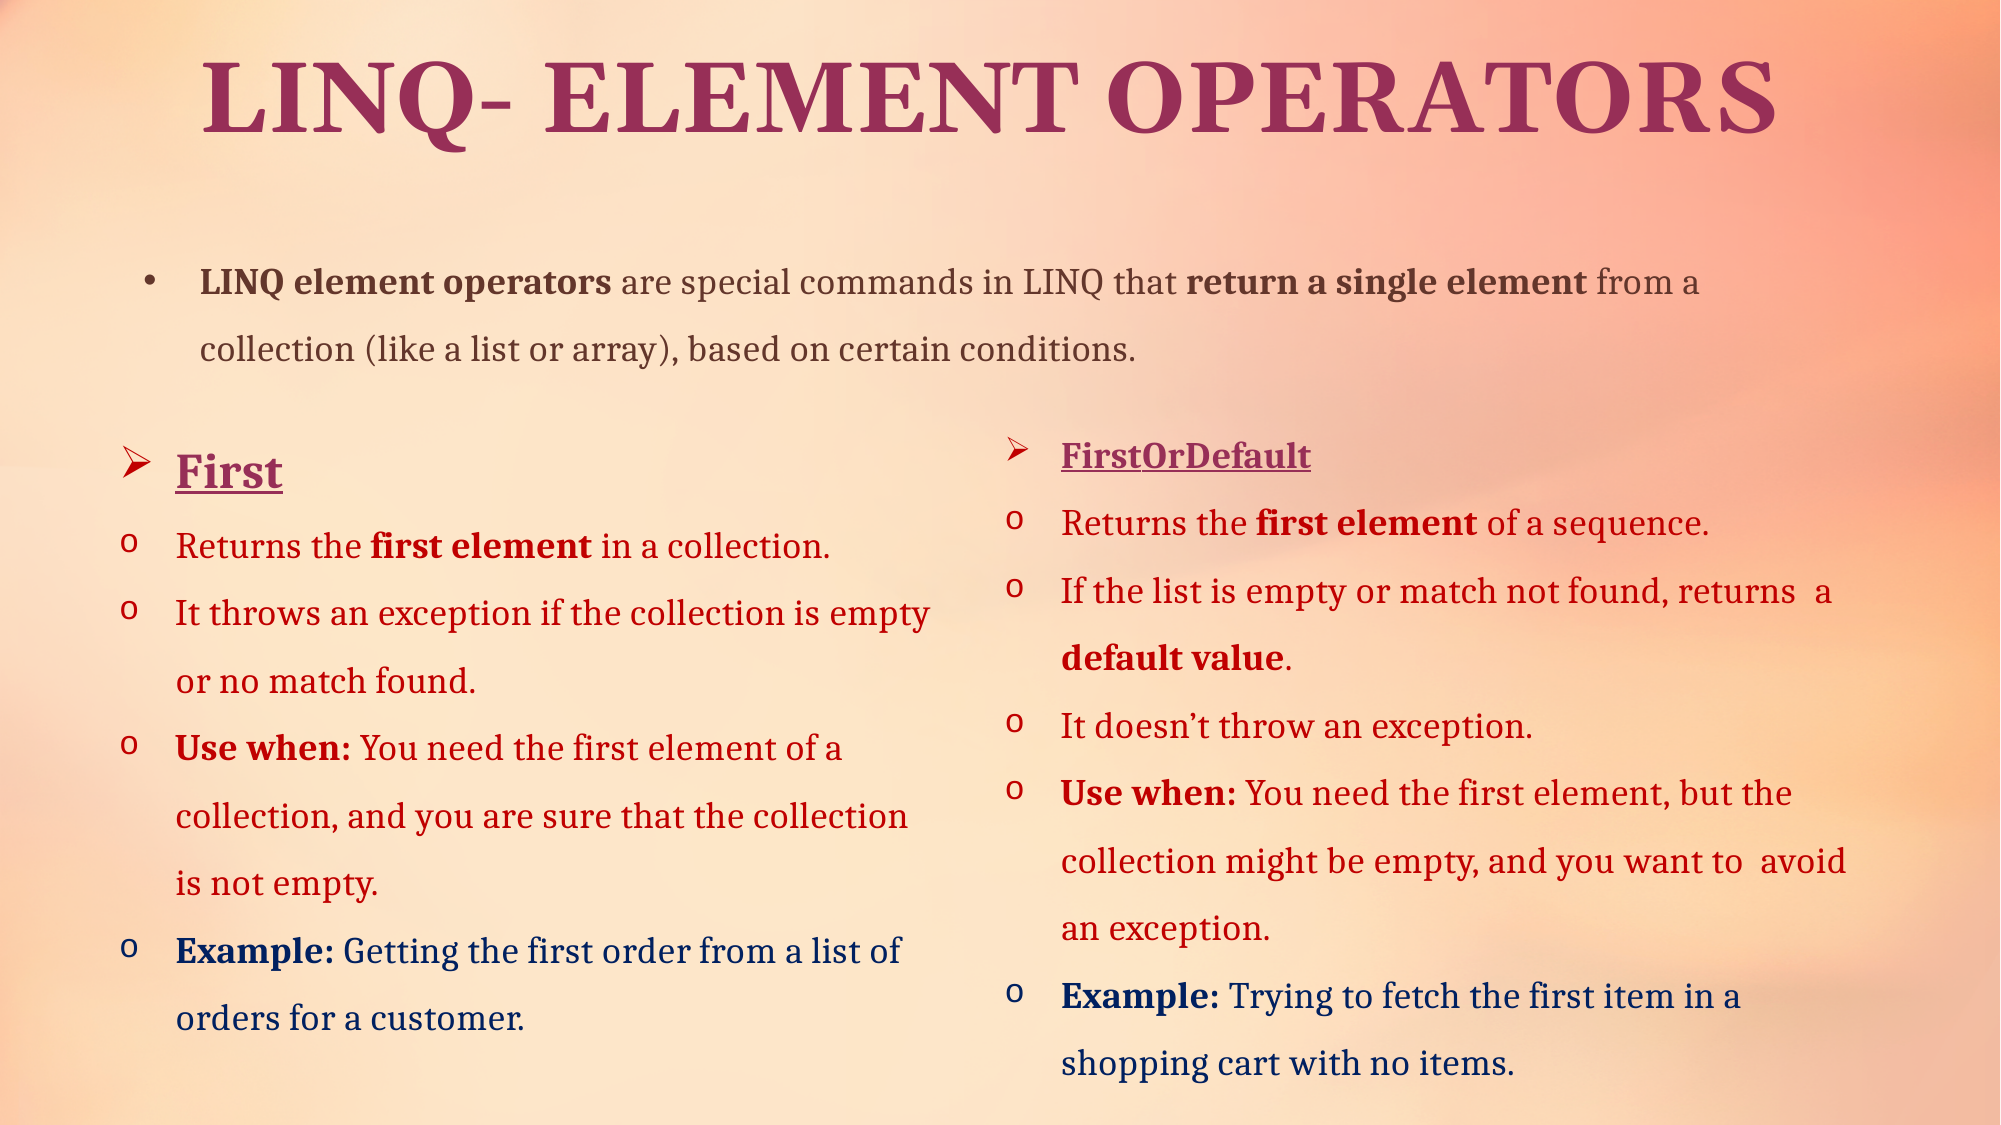

# LINQ- ELEMENT OPERATORS
LINQ element operators are special commands in LINQ that return a single element from a collection (like a list or array), based on certain conditions.
First
Returns the first element in a collection.
It throws an exception if the collection is empty or no match found.
Use when: You need the first element of a collection, and you are sure that the collection is not empty.
Example: Getting the first order from a list of orders for a customer.

FirstOrDefault
Returns the first element of a sequence.
If the list is empty or match not found, returns  a default value.
It doesn’t throw an exception.
Use when: You need the first element, but the collection might be empty, and you want to  avoid an exception.
Example: Trying to fetch the first item in a shopping cart with no items.